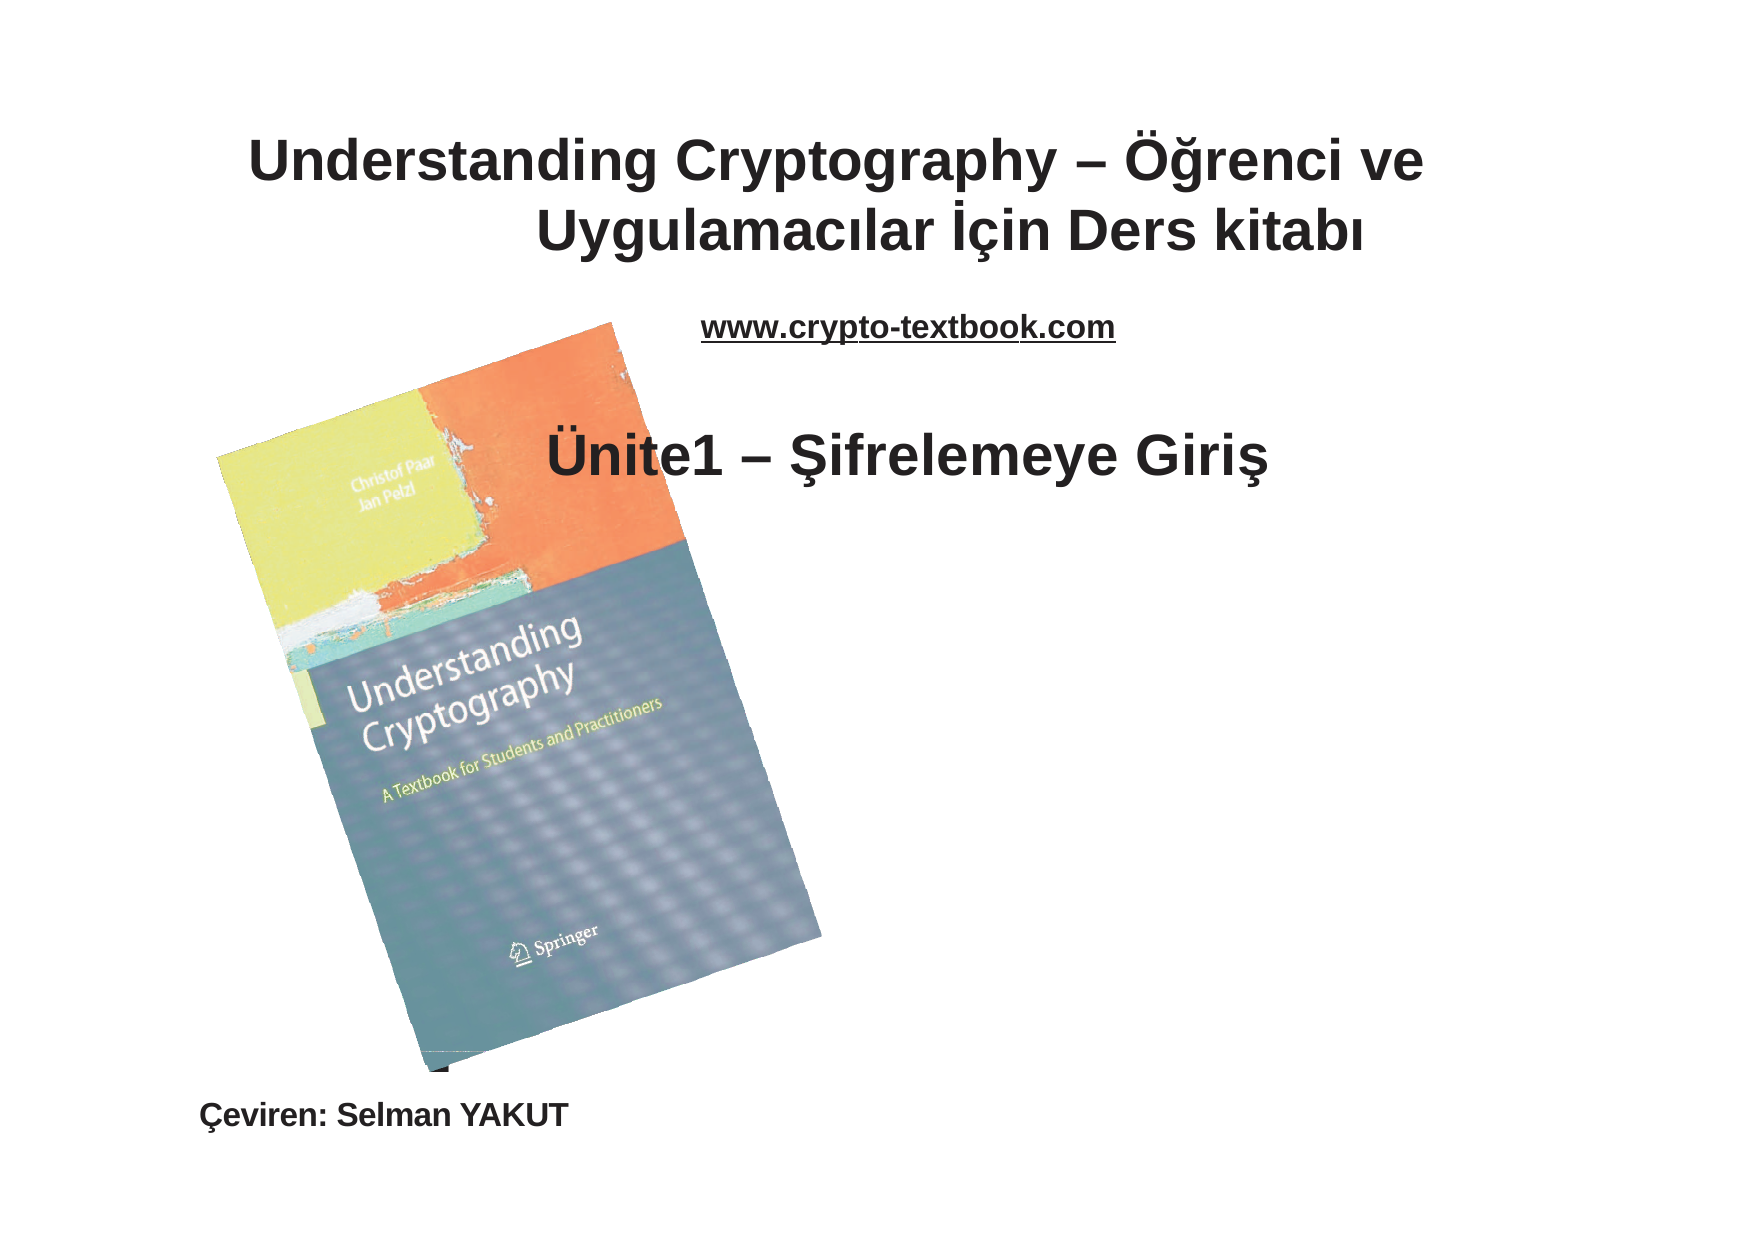

Understanding Cryptography – Öğrenci ve Uygulamacılar İçin Ders kitabı

www.crypto-textbook.com

Ünite1 – Şifrelemeye Giriş

Çeviren: Selman YAKUT